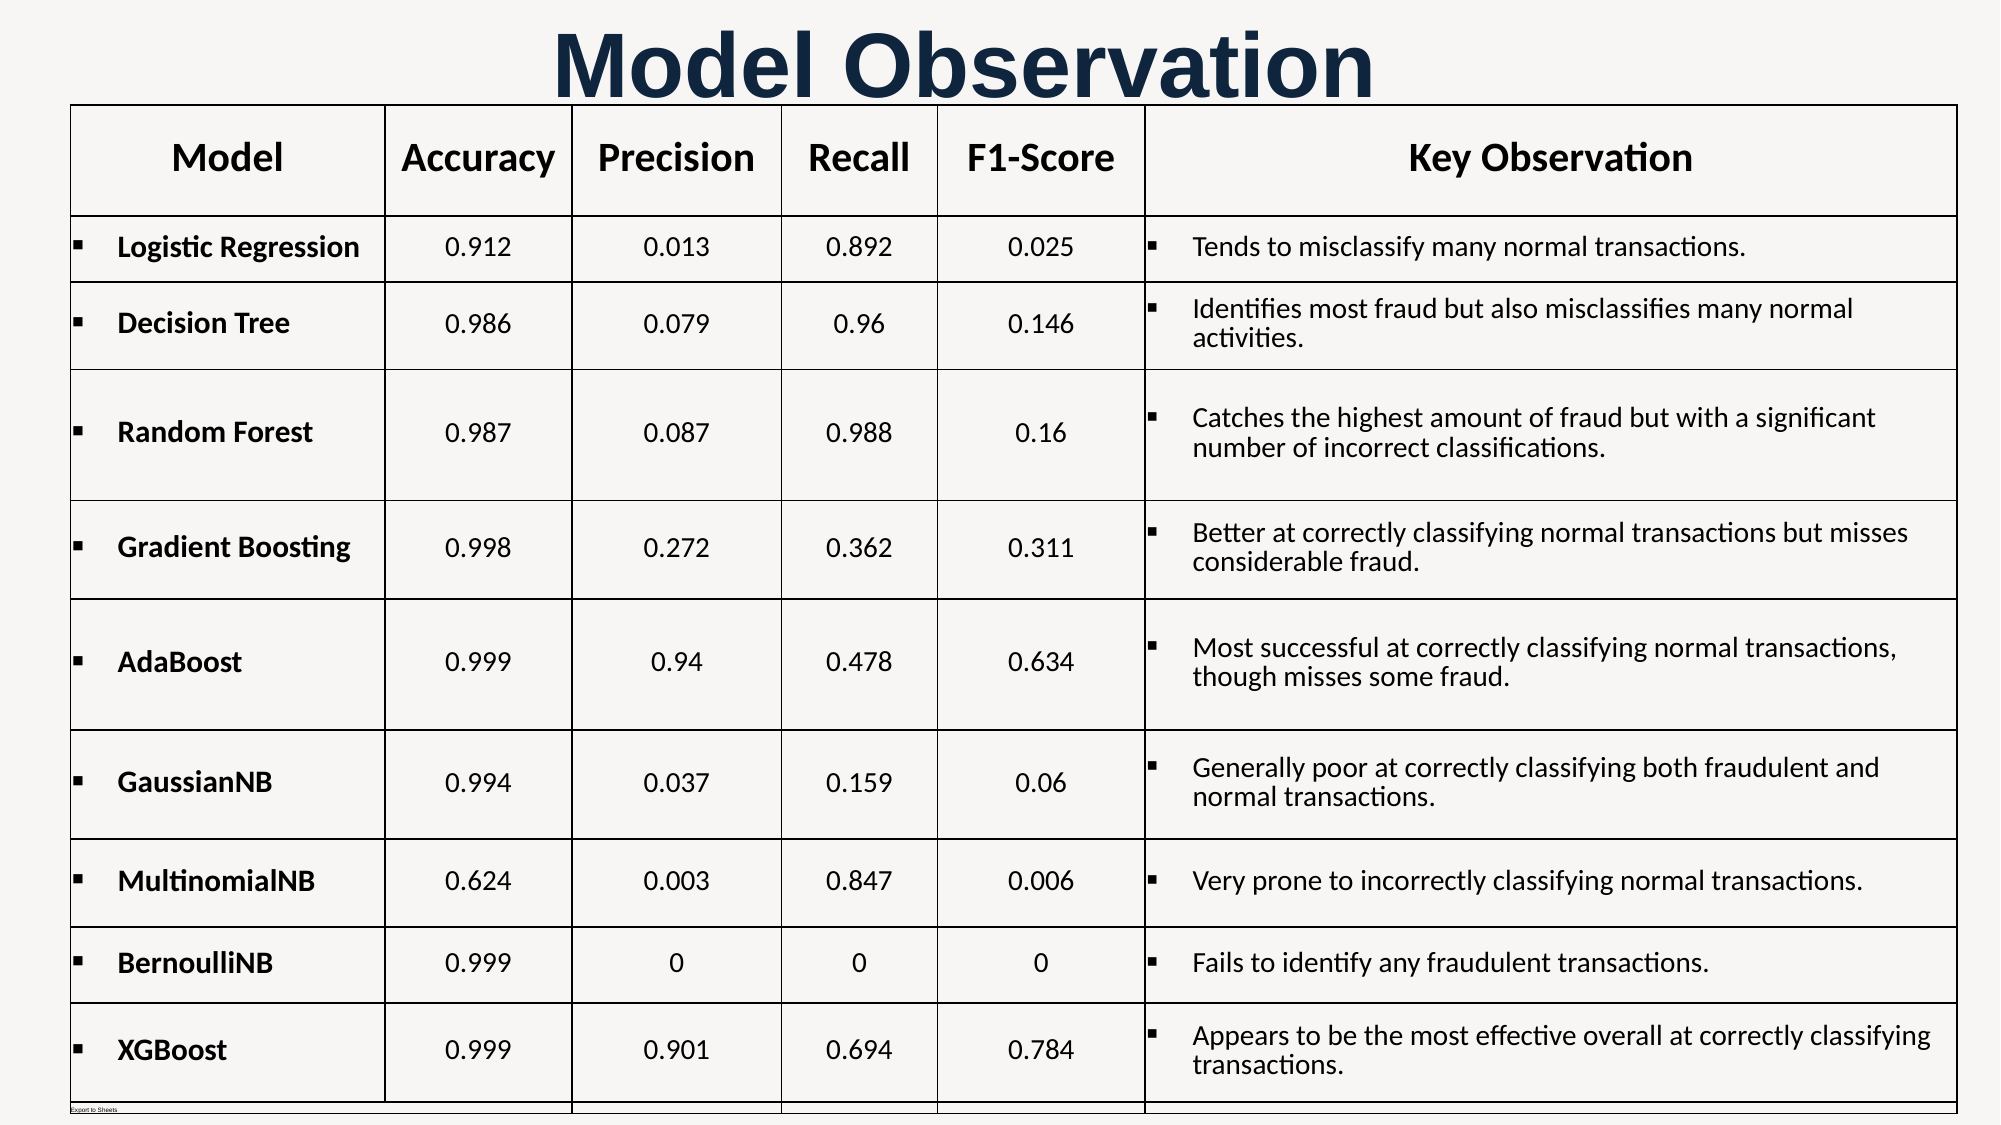

# Model Observation
| Model | Accuracy | Precision | Recall | F1-Score | Key Observation |
| --- | --- | --- | --- | --- | --- |
| Logistic Regression | 0.912 | 0.013 | 0.892 | 0.025 | Tends to misclassify many normal transactions. |
| Decision Tree | 0.986 | 0.079 | 0.96 | 0.146 | Identifies most fraud but also misclassifies many normal activities. |
| Random Forest | 0.987 | 0.087 | 0.988 | 0.16 | Catches the highest amount of fraud but with a significant number of incorrect classifications. |
| Gradient Boosting | 0.998 | 0.272 | 0.362 | 0.311 | Better at correctly classifying normal transactions but misses considerable fraud. |
| AdaBoost | 0.999 | 0.94 | 0.478 | 0.634 | Most successful at correctly classifying normal transactions, though misses some fraud. |
| GaussianNB | 0.994 | 0.037 | 0.159 | 0.06 | Generally poor at correctly classifying both fraudulent and normal transactions. |
| MultinomialNB | 0.624 | 0.003 | 0.847 | 0.006 | Very prone to incorrectly classifying normal transactions. |
| BernoulliNB | 0.999 | 0 | 0 | 0 | Fails to identify any fraudulent transactions. |
| XGBoost | 0.999 | 0.901 | 0.694 | 0.784 | Appears to be the most effective overall at correctly classifying transactions. |
| Export to Sheets |  |  |  |  |  |